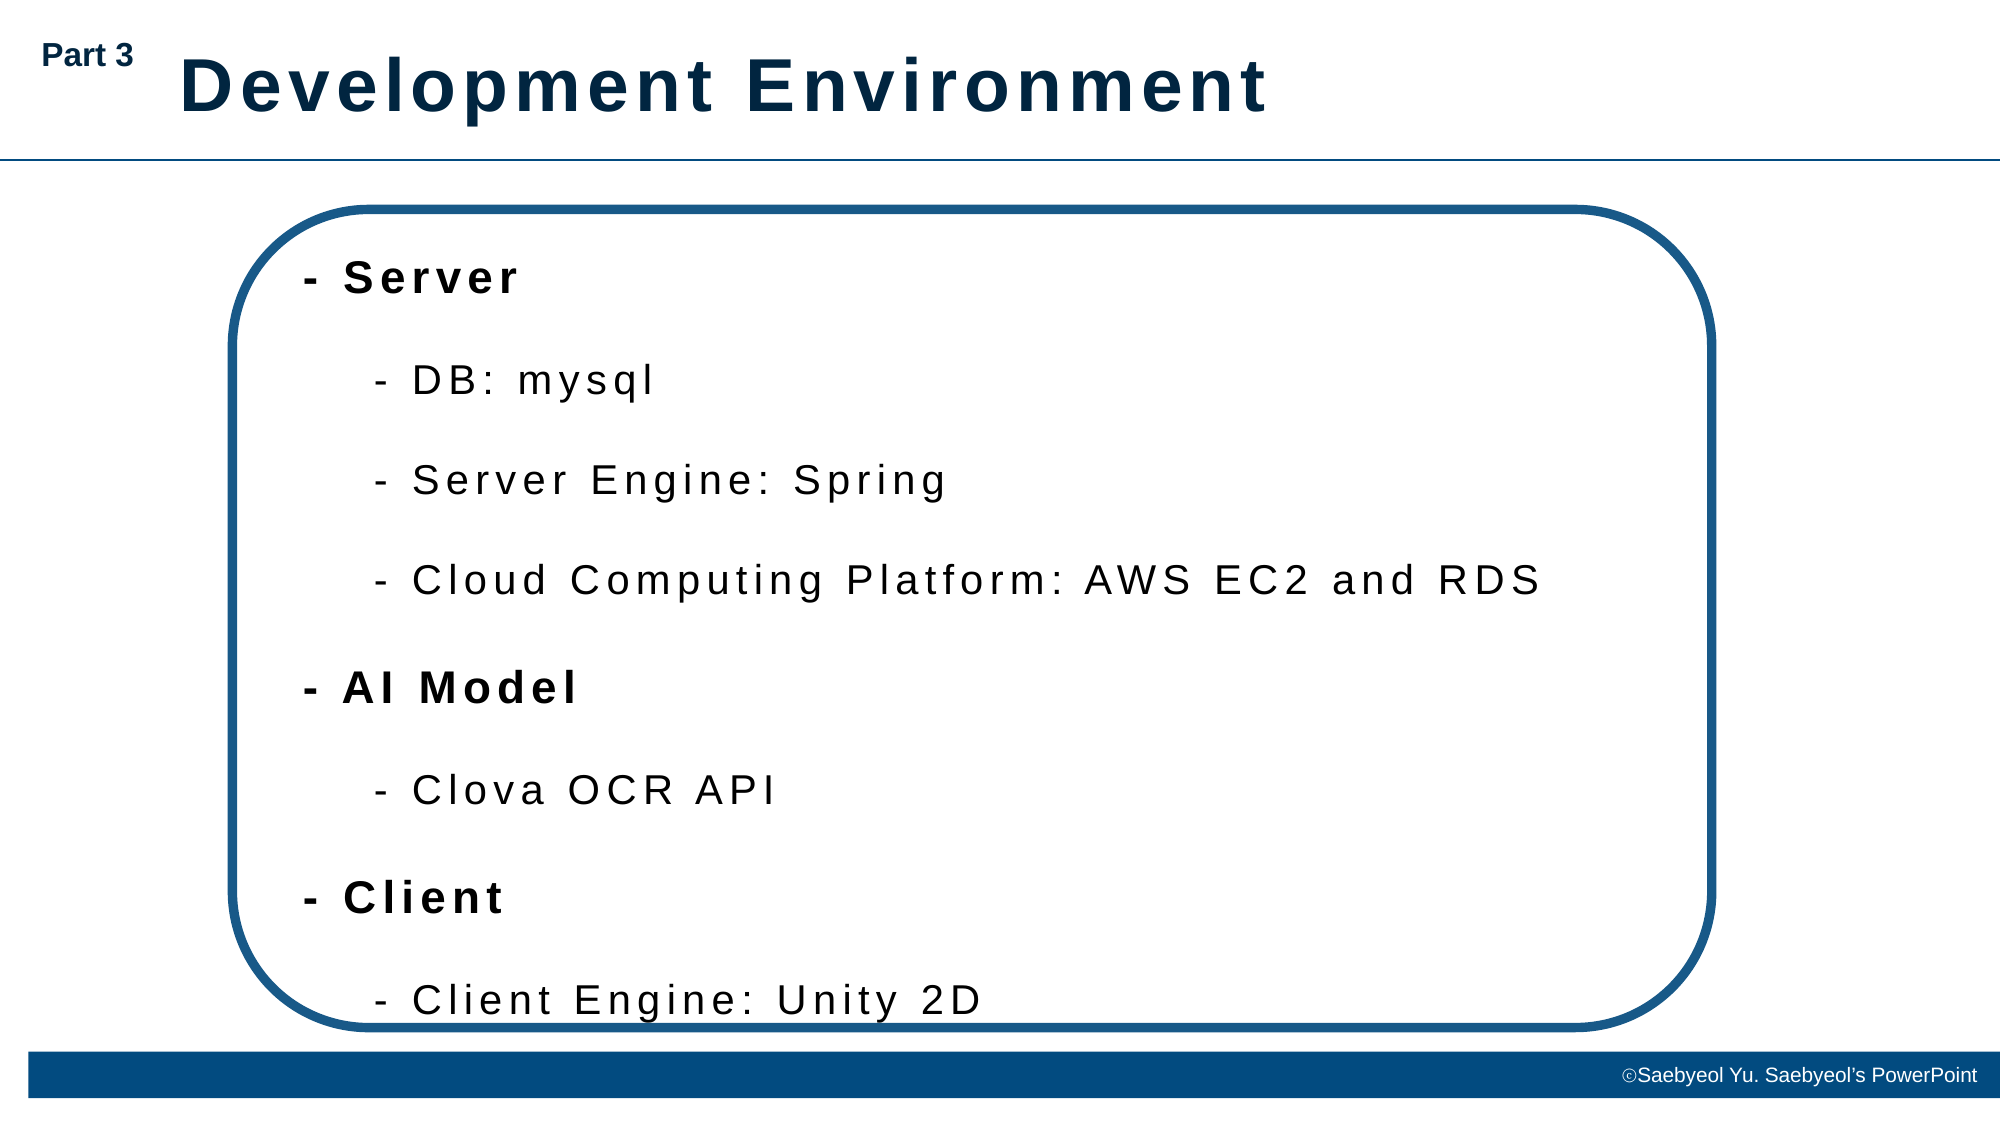

Part 3
Development Environment
- Server
    - DB: mysql
    - Server Engine: Spring
    - Cloud Computing Platform: AWS EC2 and RDS
- AI Model
    - Clova OCR API
- Client
    - Client Engine: Unity 2D